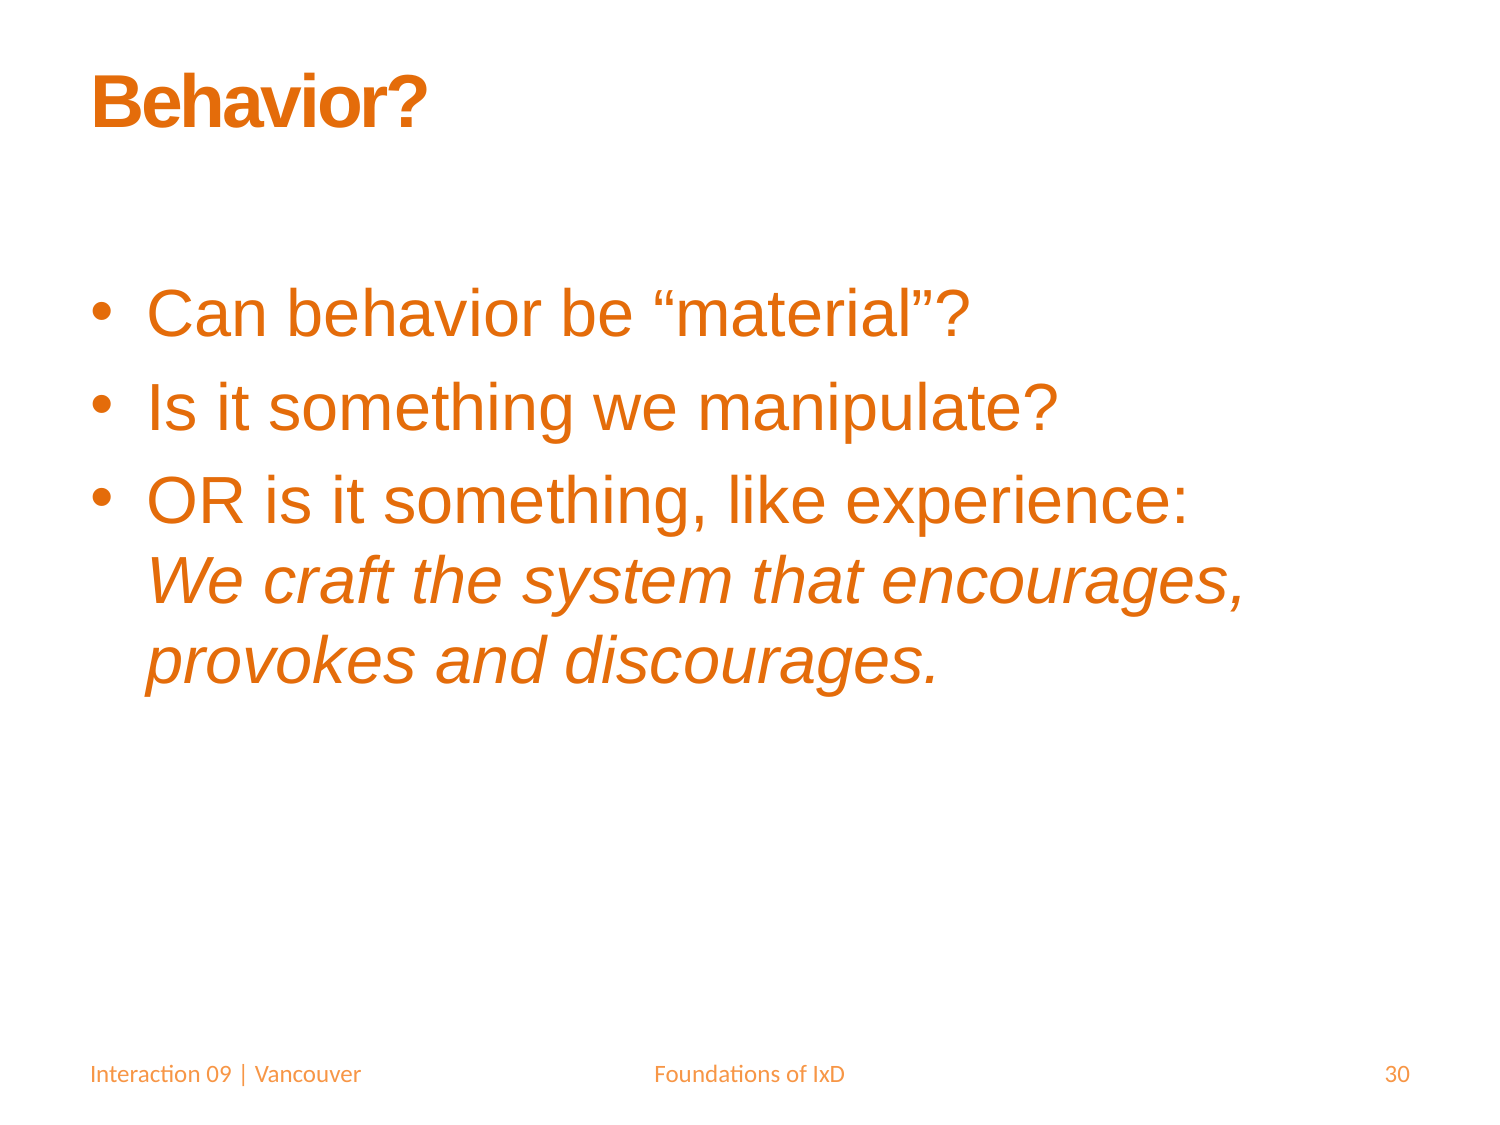

# Behavior?
Can behavior be “material”?
Is it something we manipulate?
OR is it something, like experience:
We craft the system that encourages, provokes and discourages.
Interaction 09 | Vancouver
Foundations of IxD
30